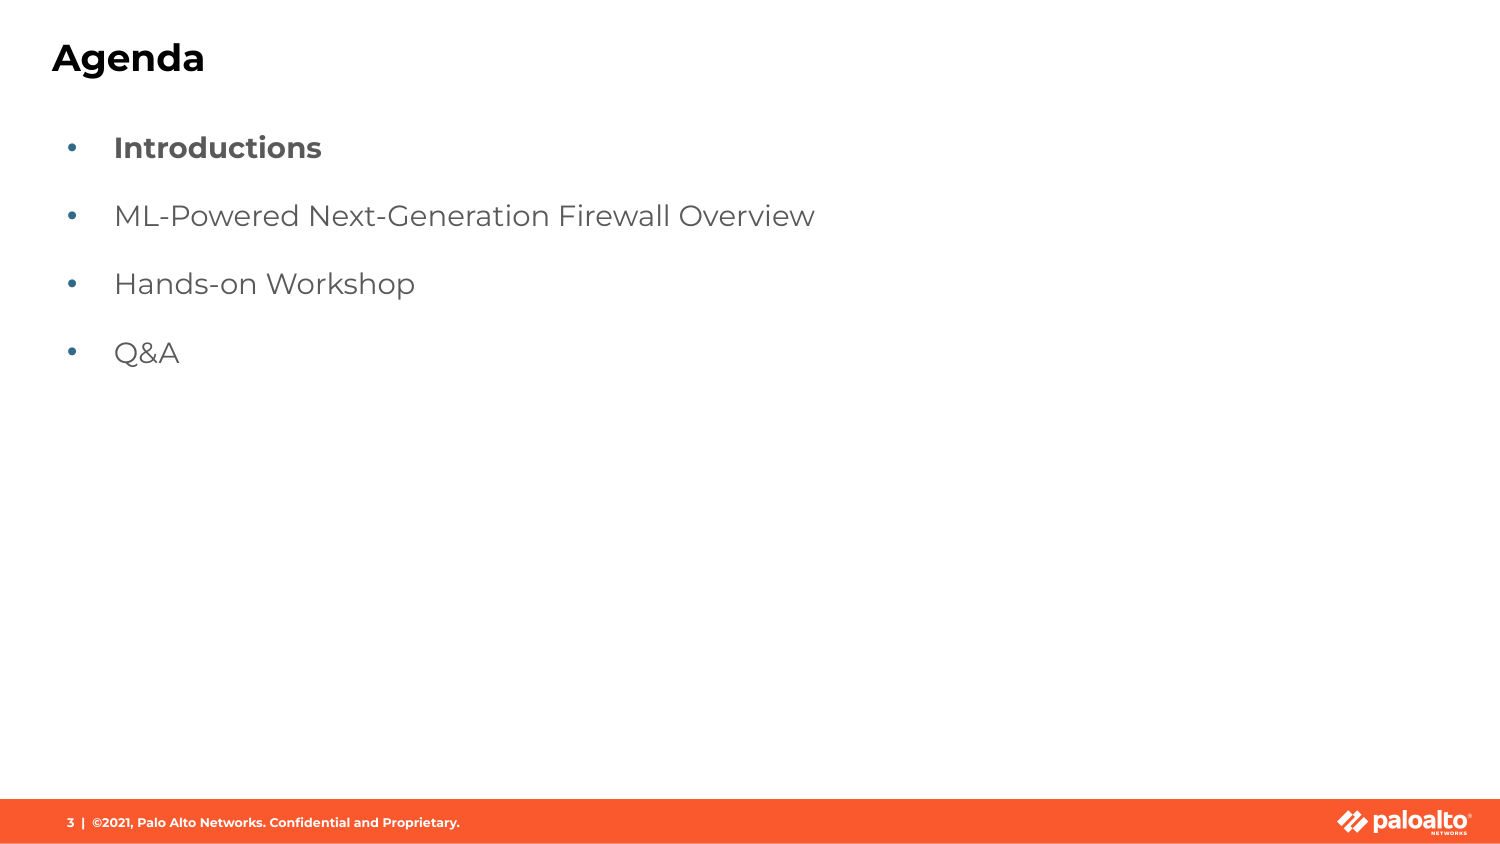

# Agenda
Introductions
ML-Powered Next-Generation Firewall Overview
Hands-on Workshop
Q&A
3  |  ©2021, Palo Alto Networks. Confidential and Proprietary.